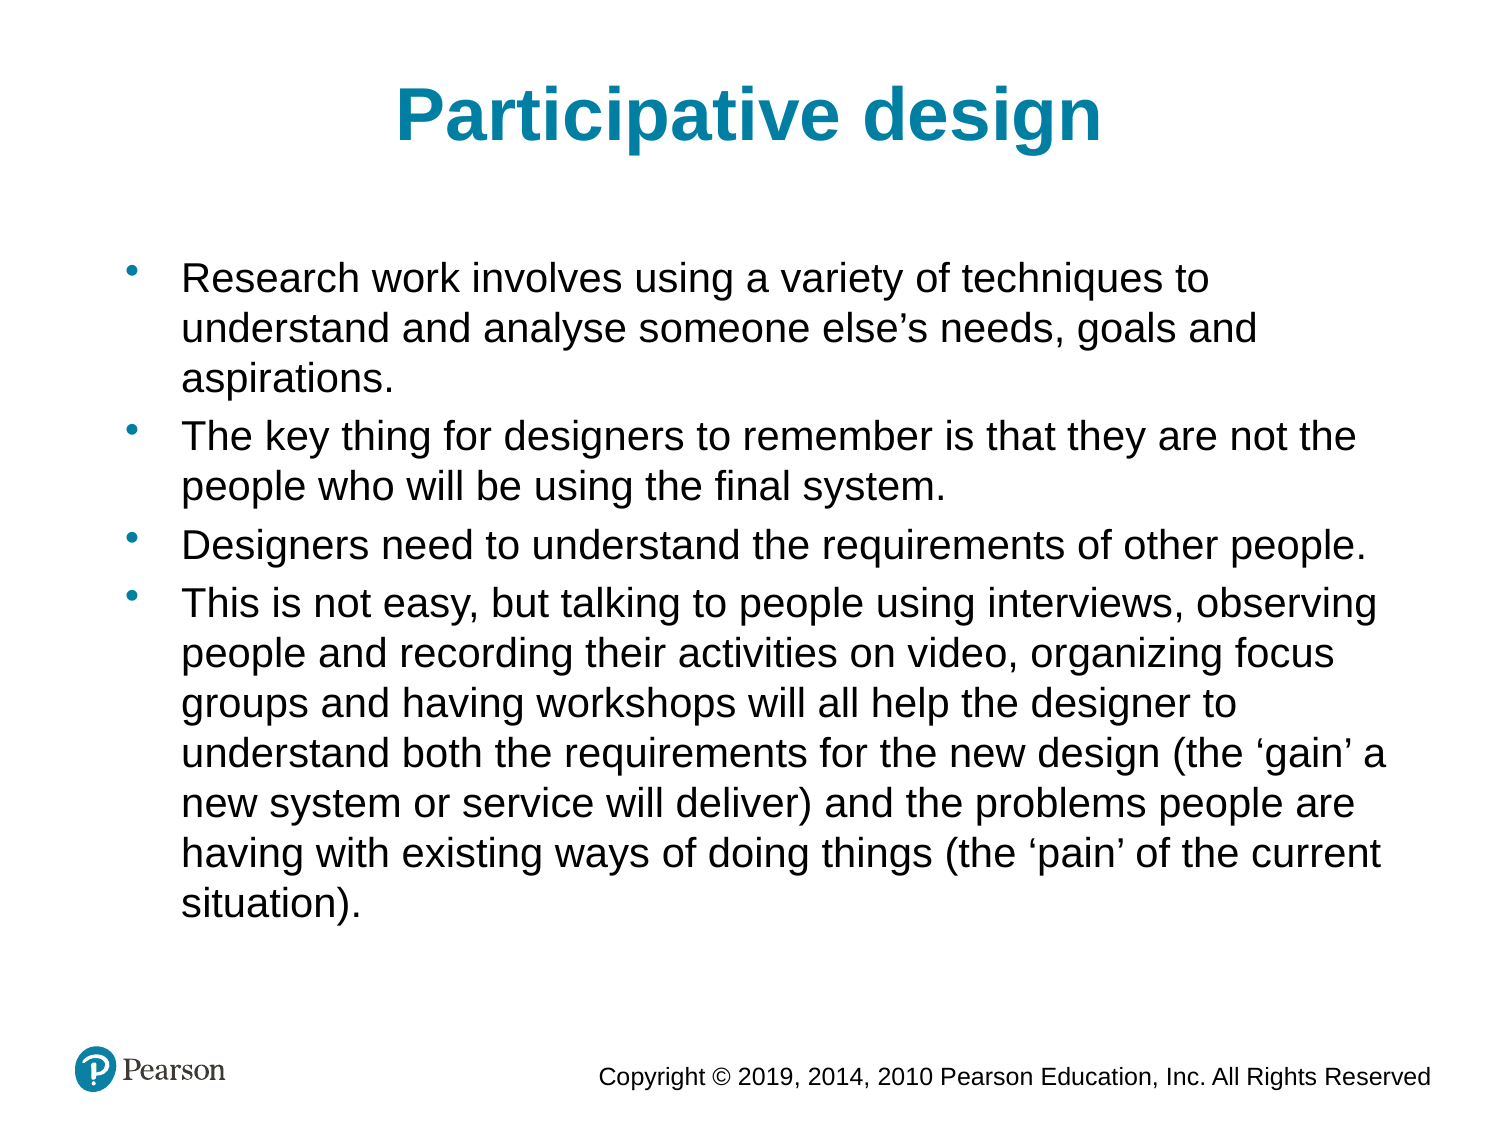

Participative design
Research work involves using a variety of techniques to understand and analyse someone else’s needs, goals and aspirations.
The key thing for designers to remember is that they are not the people who will be using the final system.
Designers need to understand the requirements of other people.
This is not easy, but talking to people using interviews, observing people and recording their activities on video, organizing focus groups and having workshops will all help the designer to understand both the requirements for the new design (the ‘gain’ a new system or service will deliver) and the problems people are having with existing ways of doing things (the ‘pain’ of the current situation).